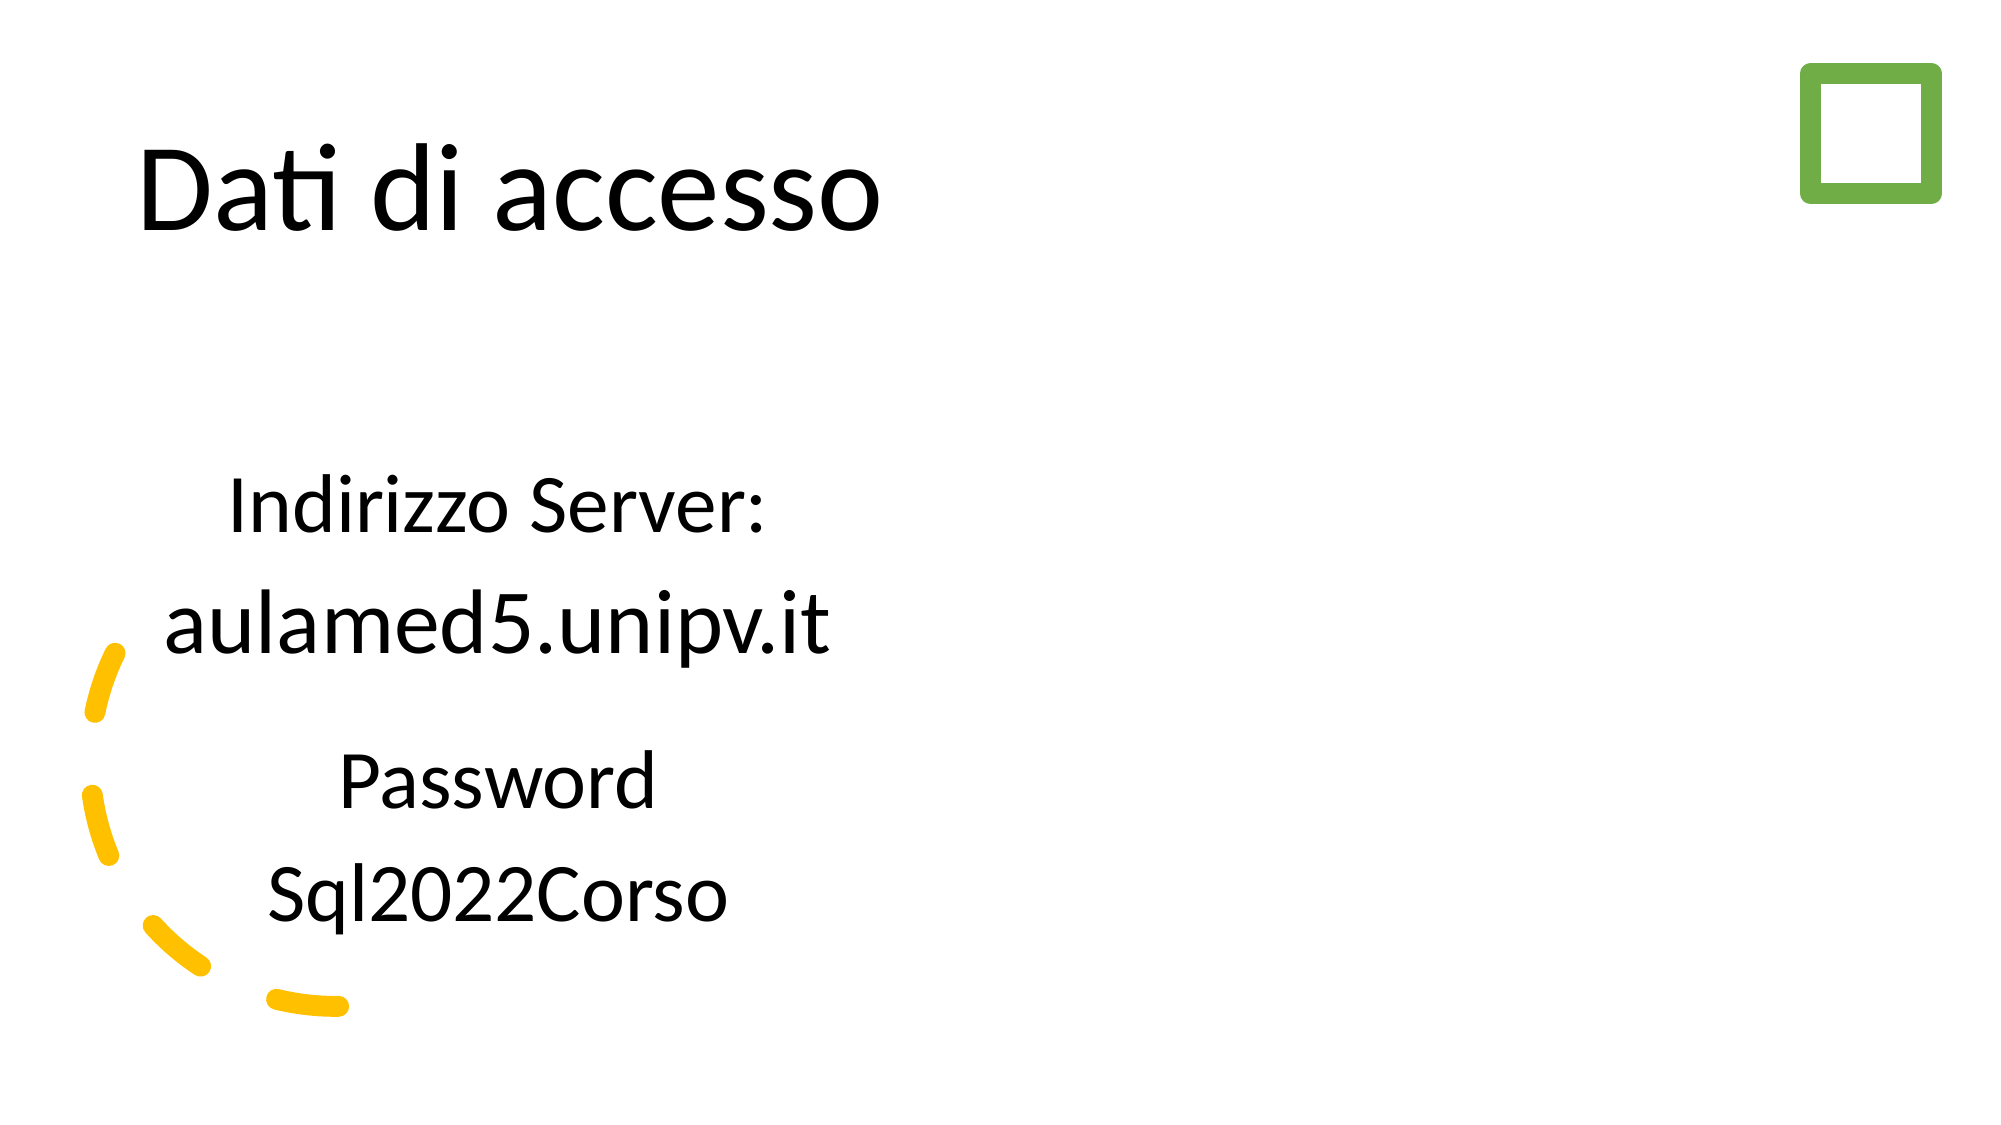

# Dati di accesso

Indirizzo Server:
aulamed5.unipv.it

Password
Sql2022Corso